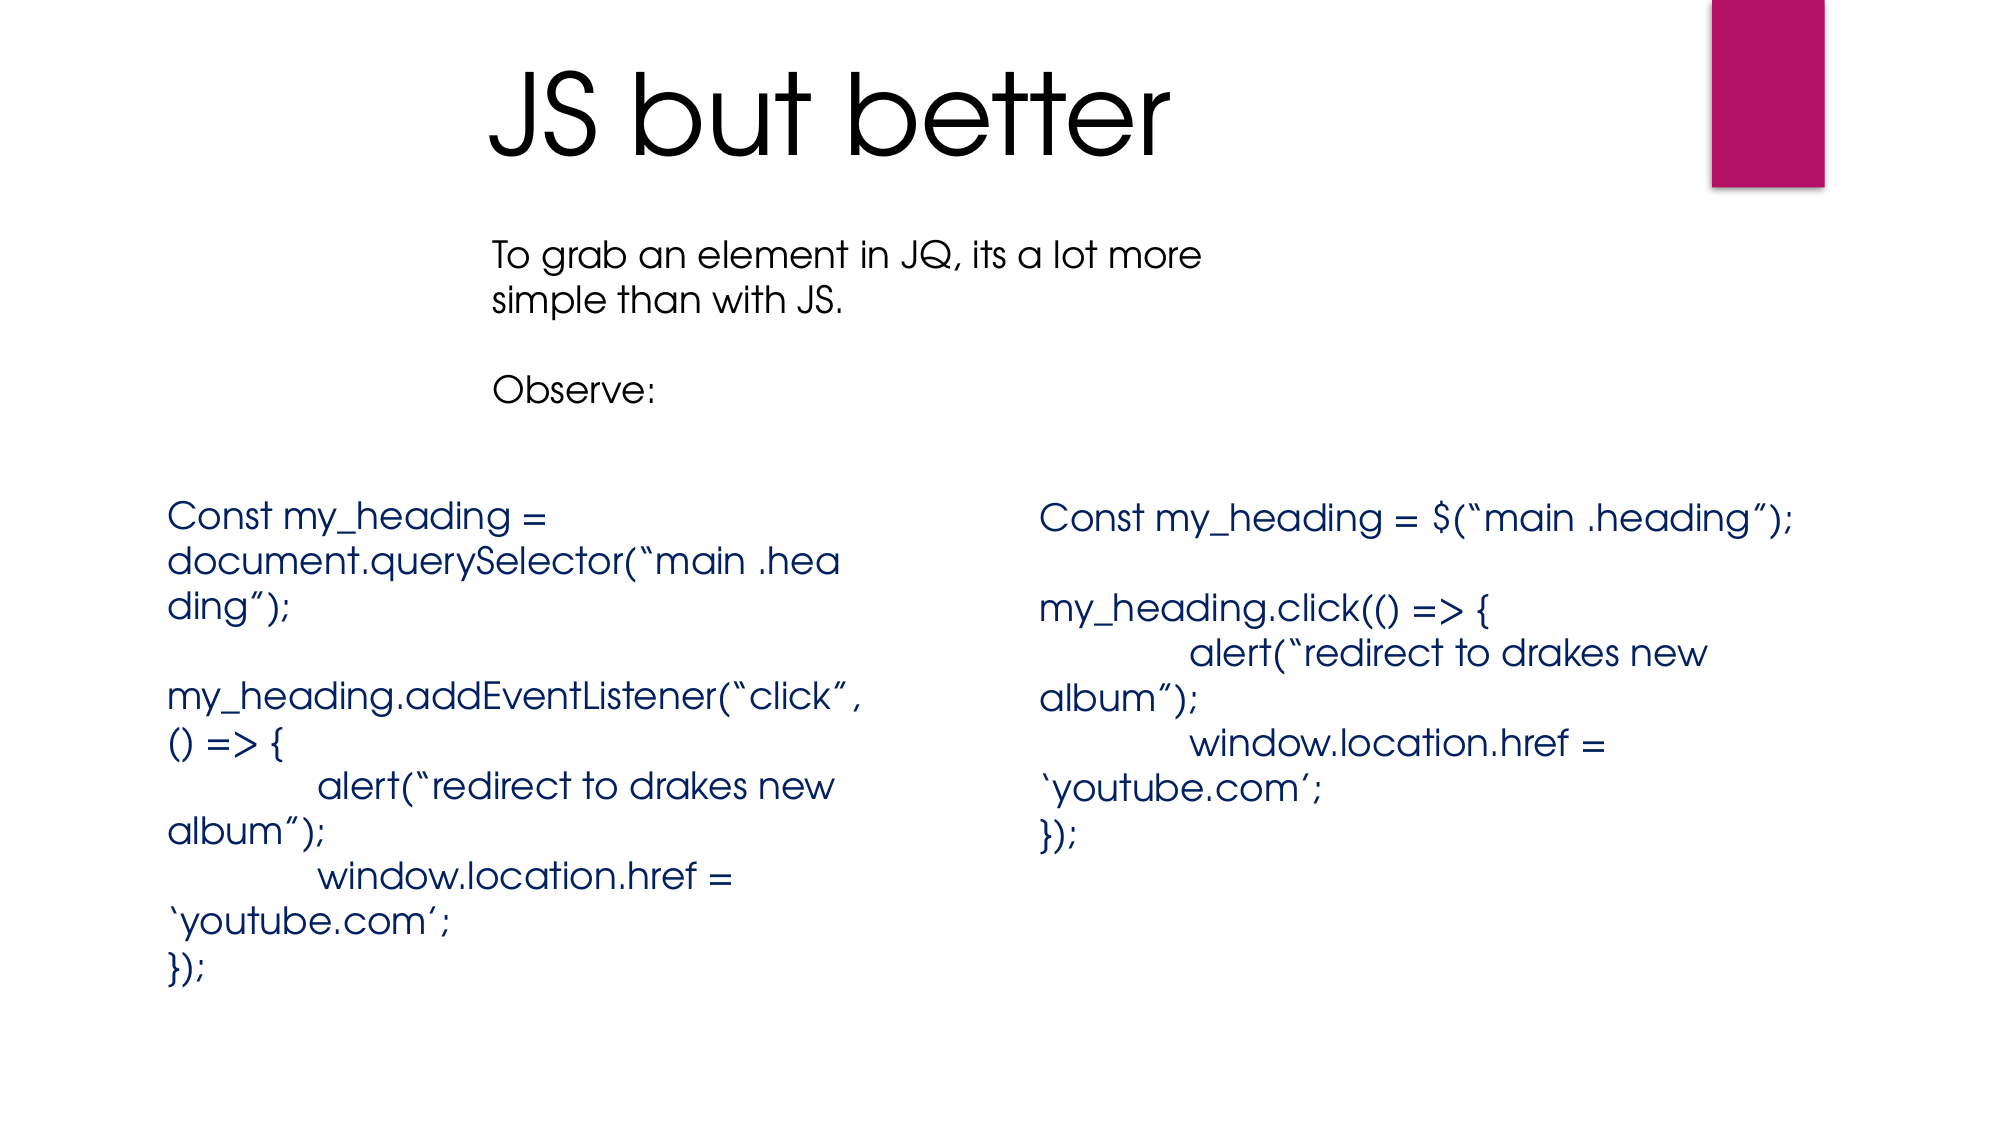

JS but better
To grab an element in JQ, its a lot more simple than with JS.

Observe:
Const my_heading = document.querySelector(“main .heading”);

my_heading.addEventListener(“click”, () => {
	alert(“redirect to drakes new album”);
	window.location.href = ‘youtube.com’;
});
Const my_heading = $(“main .heading”);

my_heading.click(() => {
	alert(“redirect to drakes new album”);
	window.location.href = ‘youtube.com’;
});